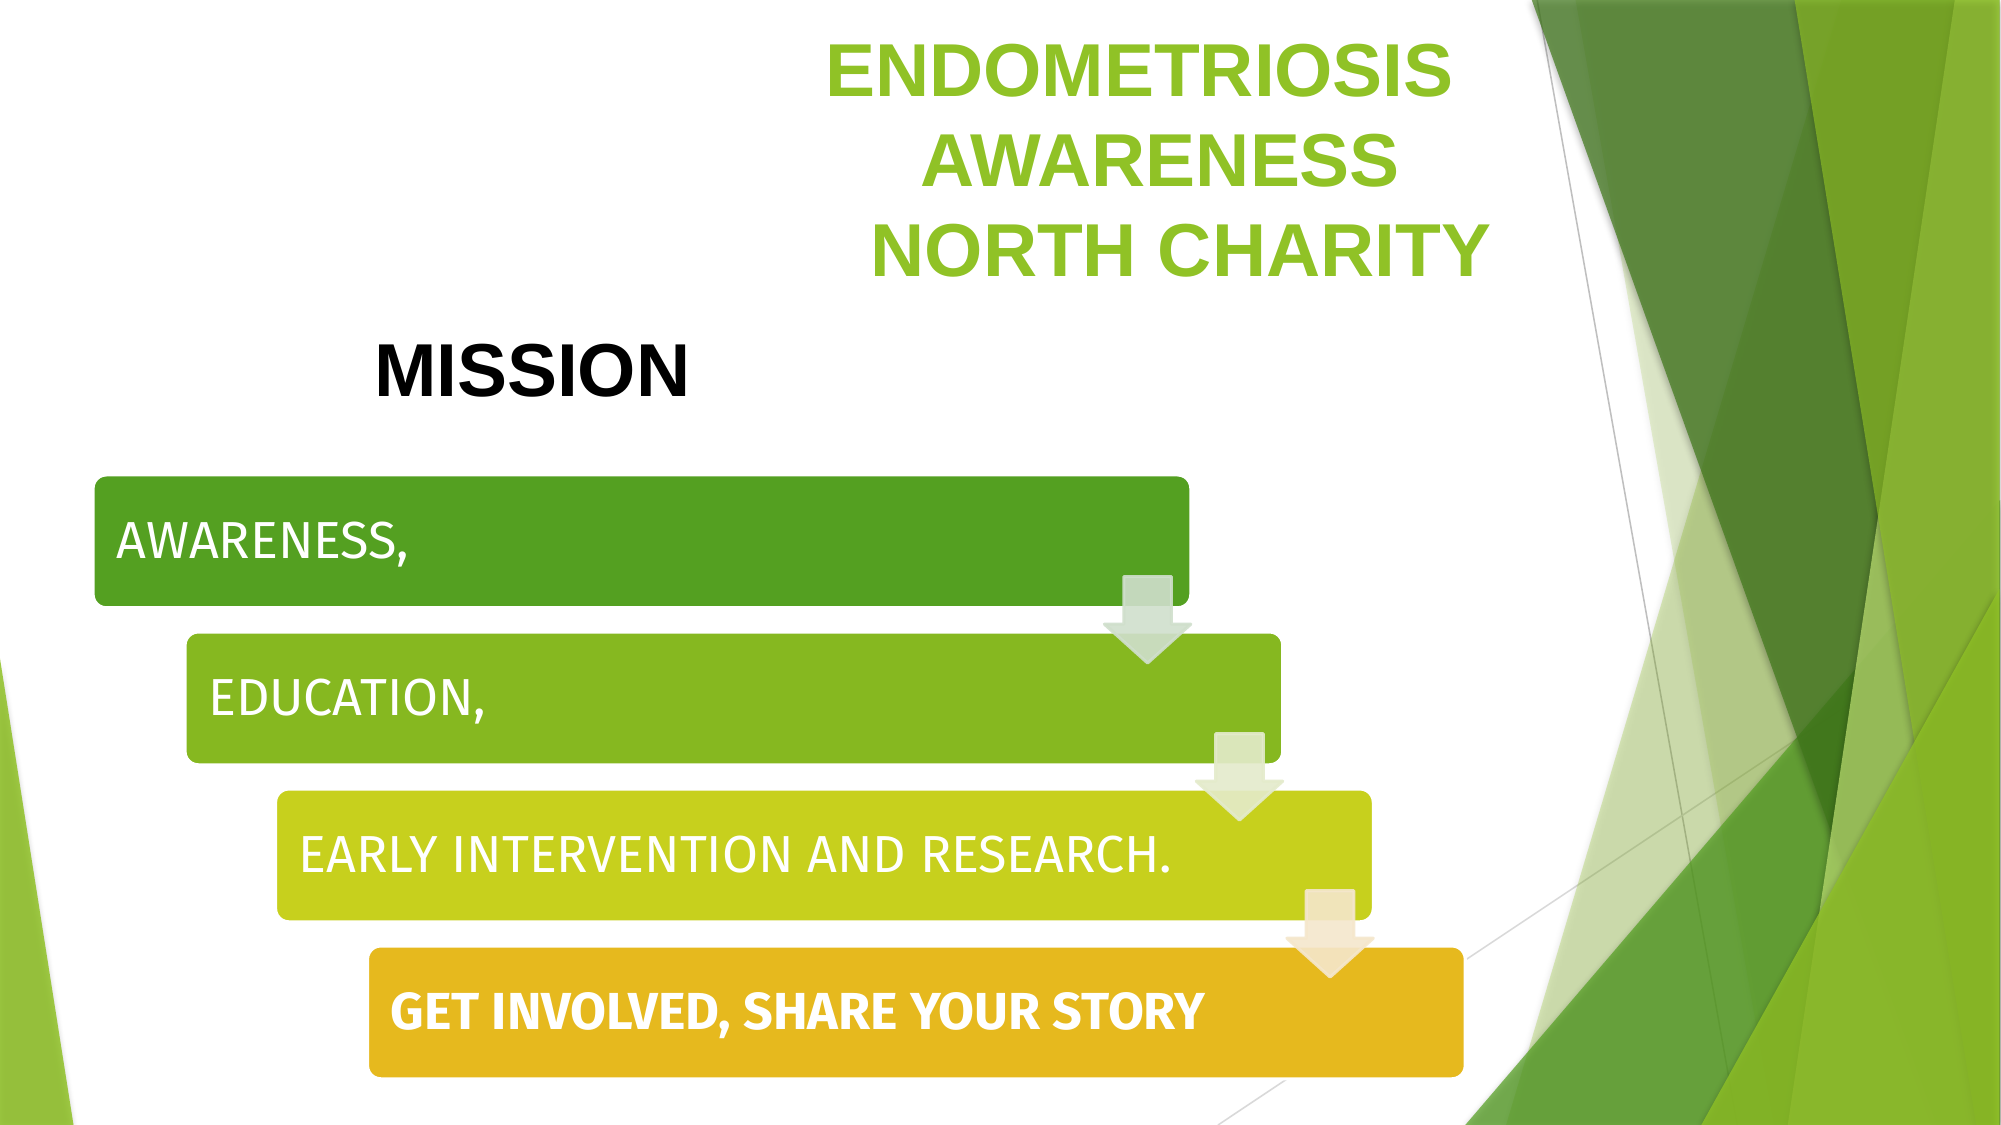

ENDOMETRIOSIS     AWARENESS
NORTH CHARITY
# MISSION STATEMENT
AWARENESS,
EDUCATION,
EARLY INTERVENTION AND RESEARCH.
GET INVOLVED, SHARE YOUR STORY